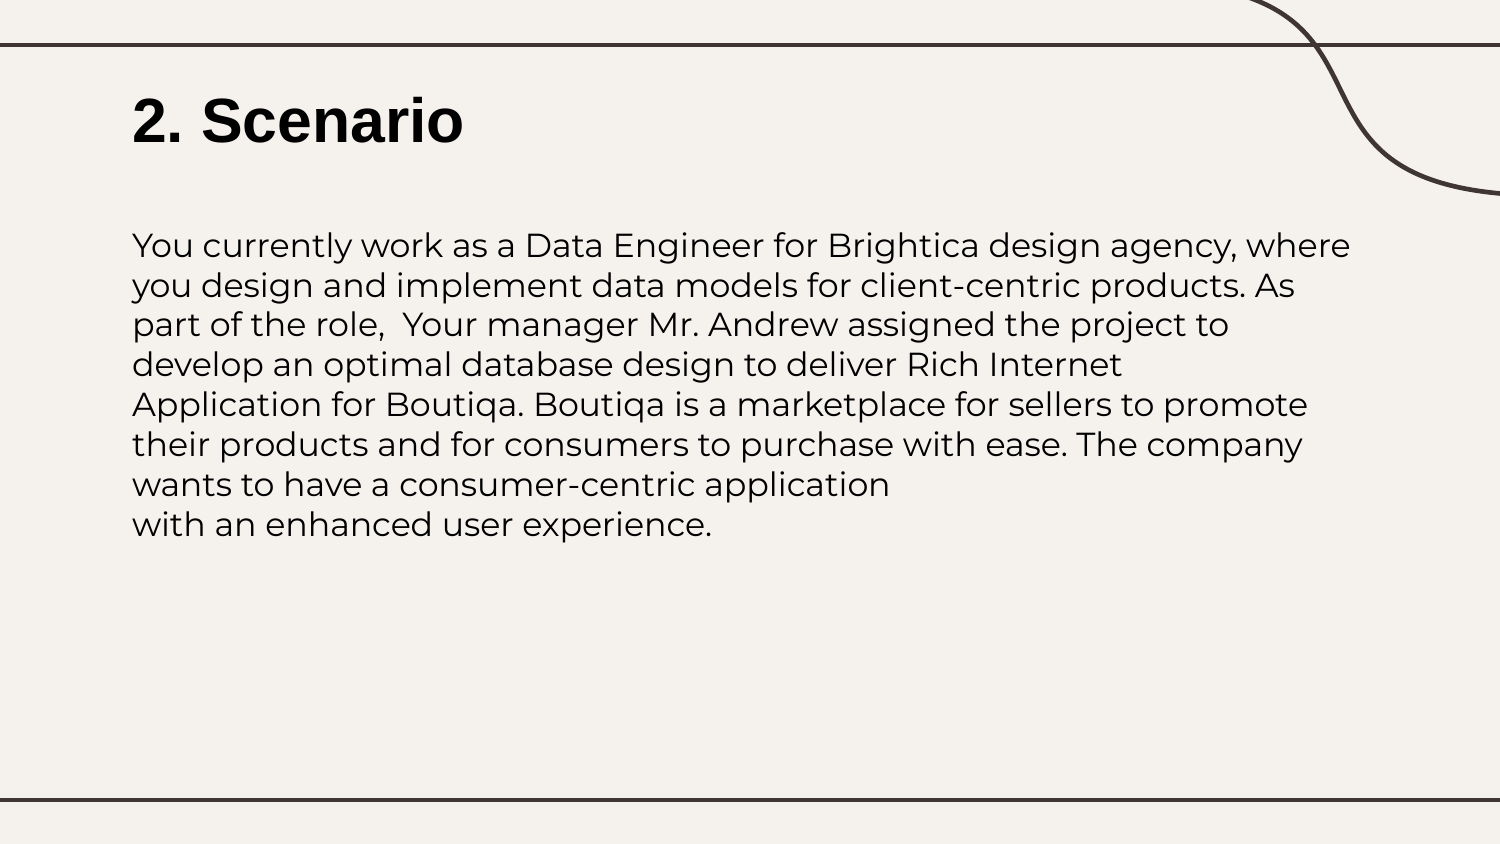

# 2. Scenario
You currently work as a Data Engineer for Brightica design agency, where you design and implement data models for client-centric products. As part of the role,  Your manager Mr. Andrew assigned the project to develop an optimal database design to deliver Rich Internet
Application for Boutiqa. Boutiqa is a marketplace for sellers to promote their products and for consumers to purchase with ease. The company wants to have a consumer-centric application
with an enhanced user experience.